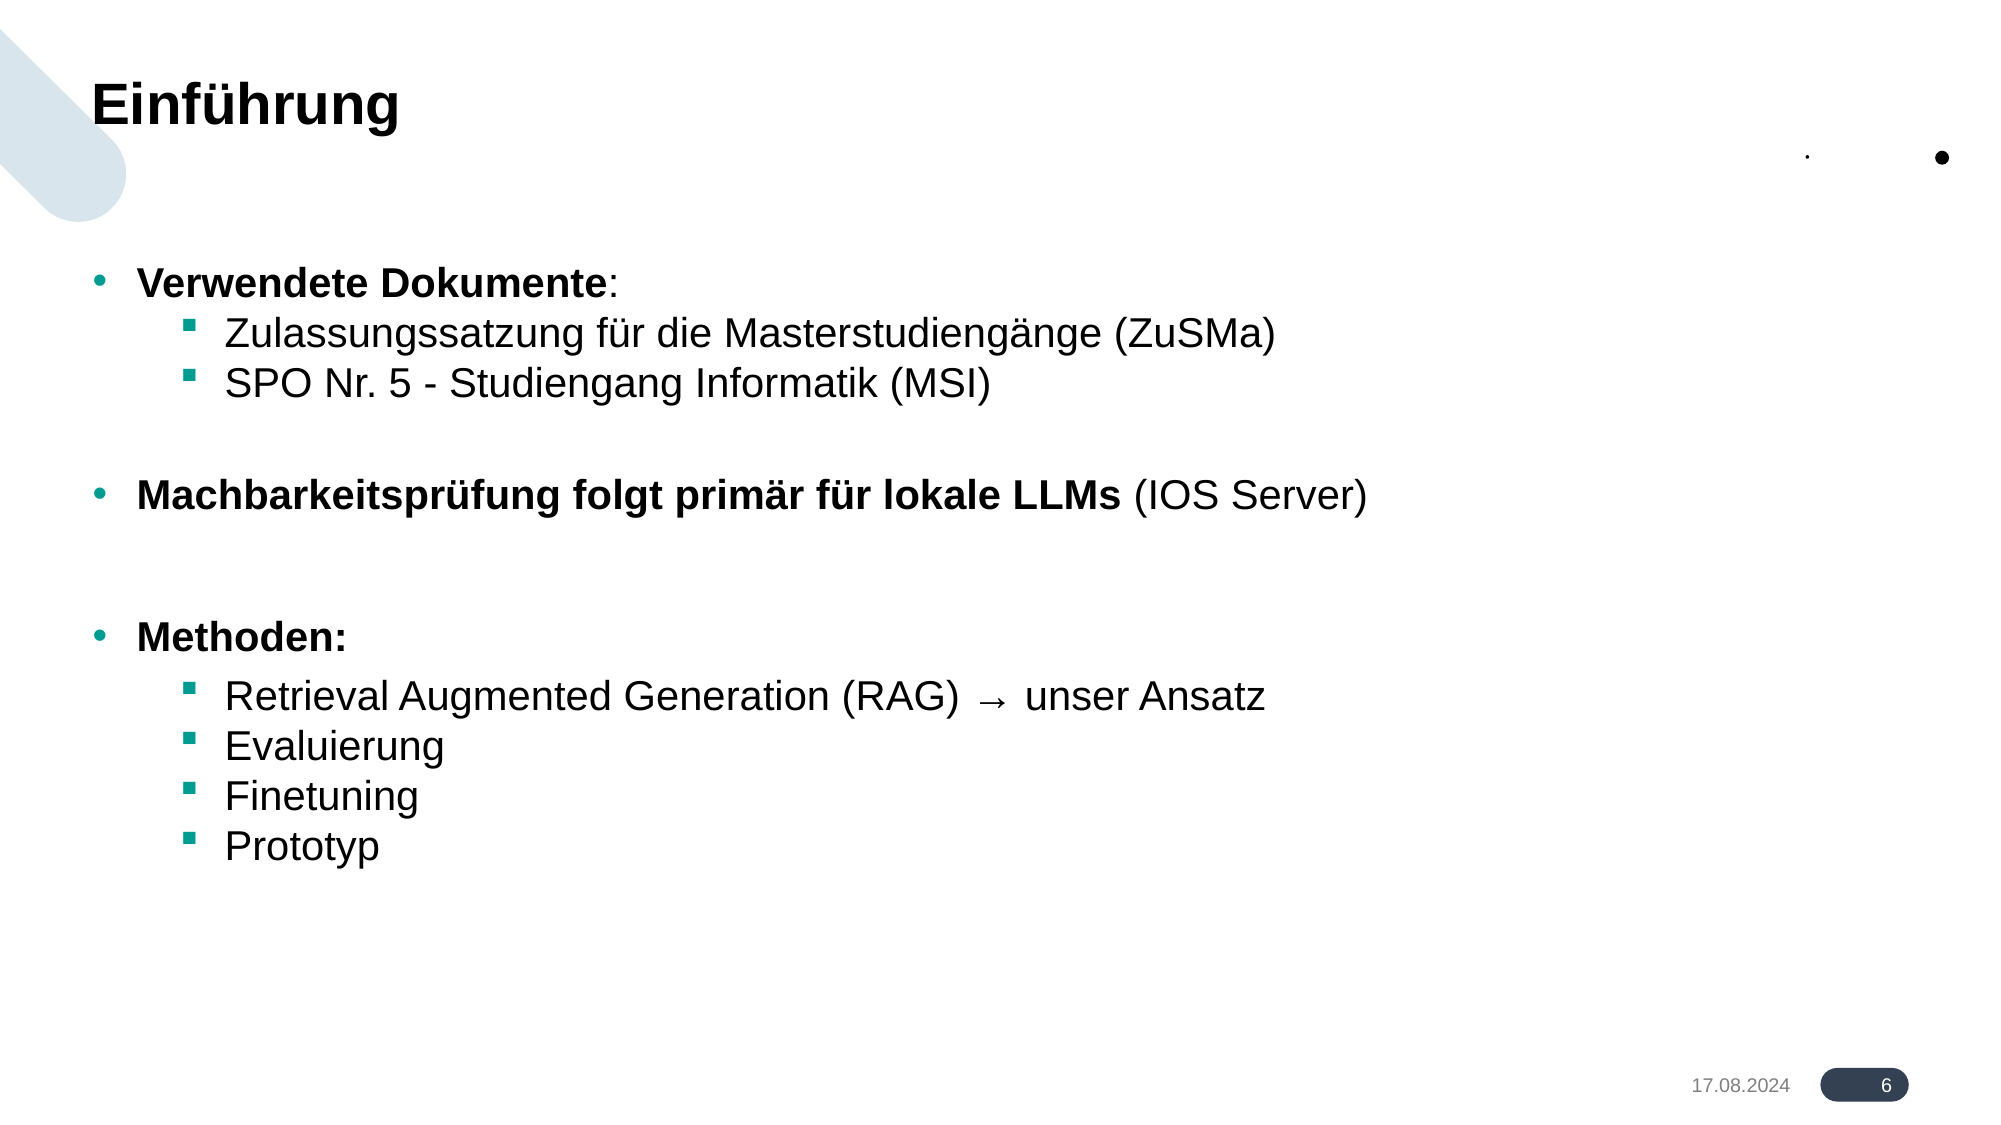

# Einführung
Verwendete Dokumente:
Zulassungssatzung für die Masterstudiengänge (ZuSMa)
SPO Nr. 5 - Studiengang Informatik (MSI)

Machbarkeitsprüfung folgt primär für lokale LLMs (IOS Server)

Methoden:
Retrieval Augmented Generation (RAG) → unser Ansatz
Evaluierung
Finetuning
Prototyp

6
17.08.2024